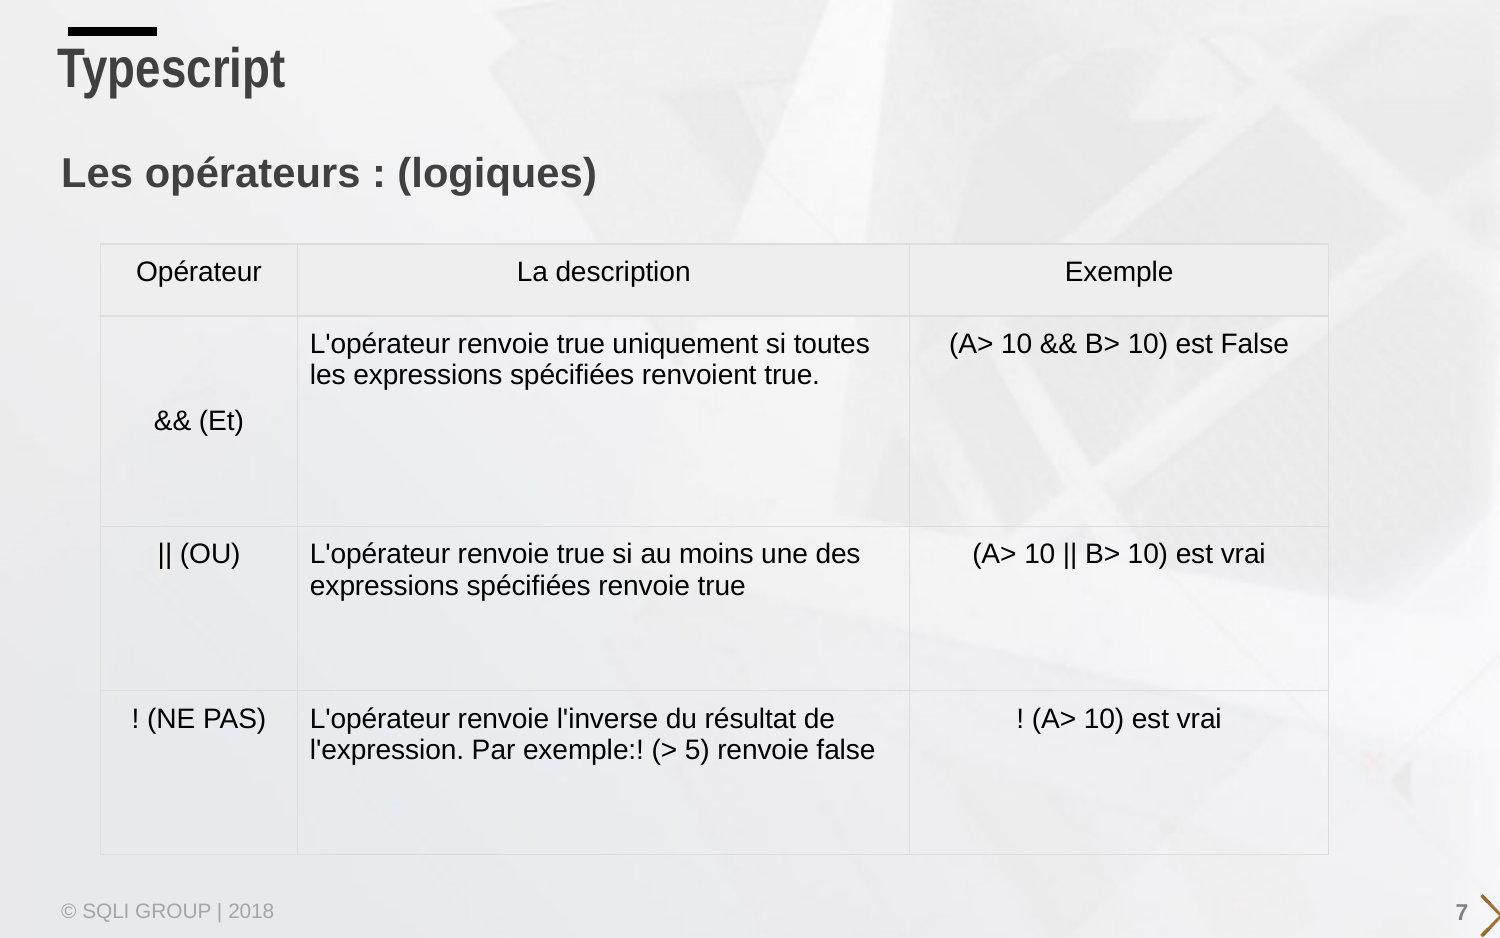

# Typescript
Les opérateurs : (logiques)
| Opérateur | La description | Exemple |
| --- | --- | --- |
| && (Et) | L'opérateur renvoie true uniquement si toutes les expressions spécifiées renvoient true. | (A> 10 && B> 10) est False |
| || (OU) | L'opérateur renvoie true si au moins une des expressions spécifiées renvoie true | (A> 10 || B> 10) est vrai |
| ! (NE PAS) | L'opérateur renvoie l'inverse du résultat de l'expression. Par exemple:! (> 5) renvoie false | ! (A> 10) est vrai |
7
© SQLI GROUP | 2018